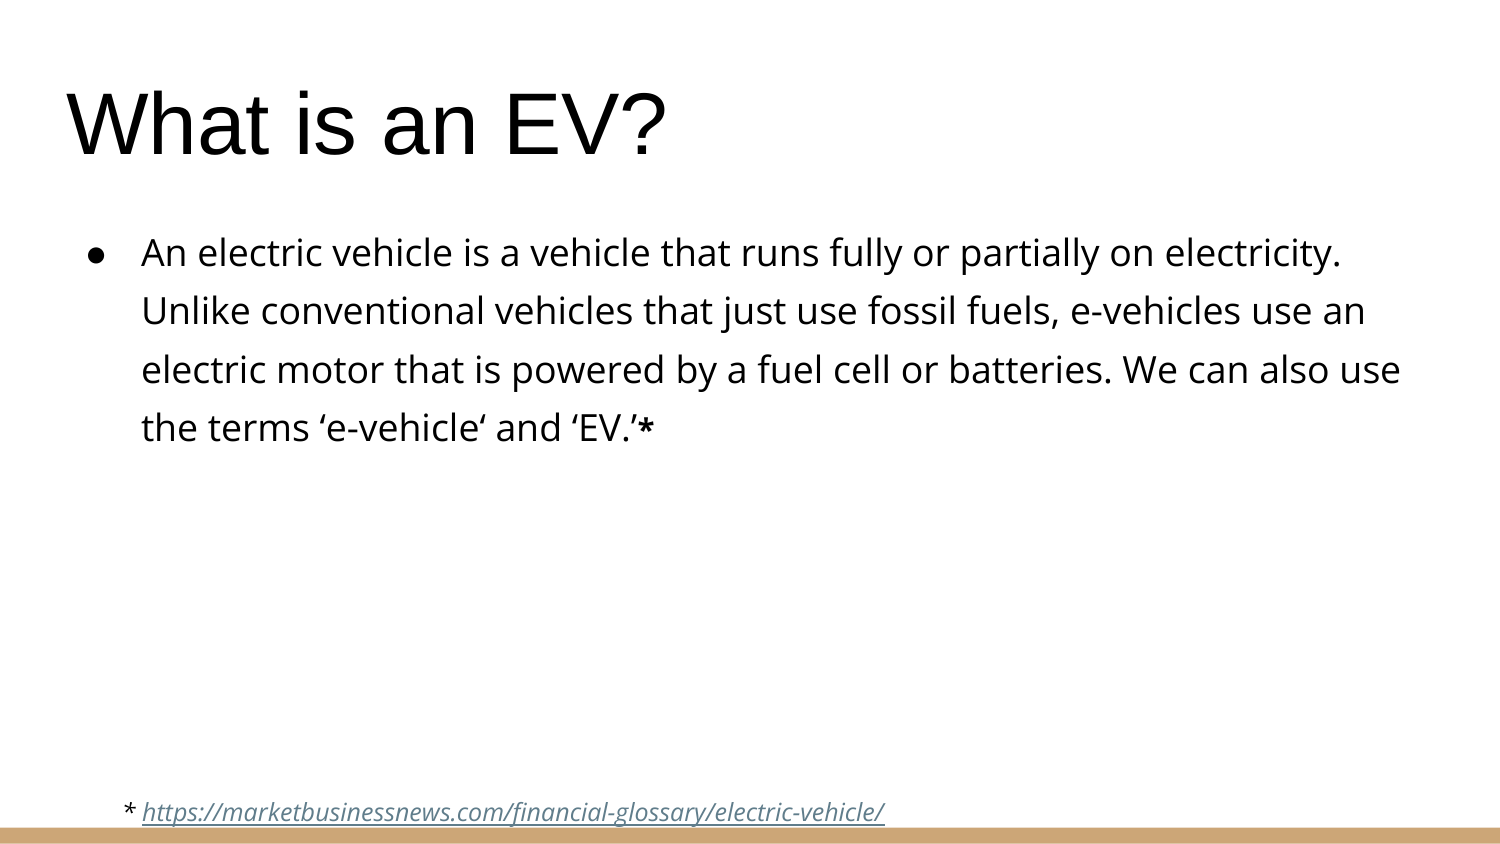

# What is an EV?
An electric vehicle is a vehicle that runs fully or partially on electricity. Unlike conventional vehicles that just use fossil fuels, e-vehicles use an electric motor that is powered by a fuel cell or batteries. We can also use the terms ‘e-vehicle‘ and ‘EV.’*

* https://marketbusinessnews.com/financial-glossary/electric-vehicle/